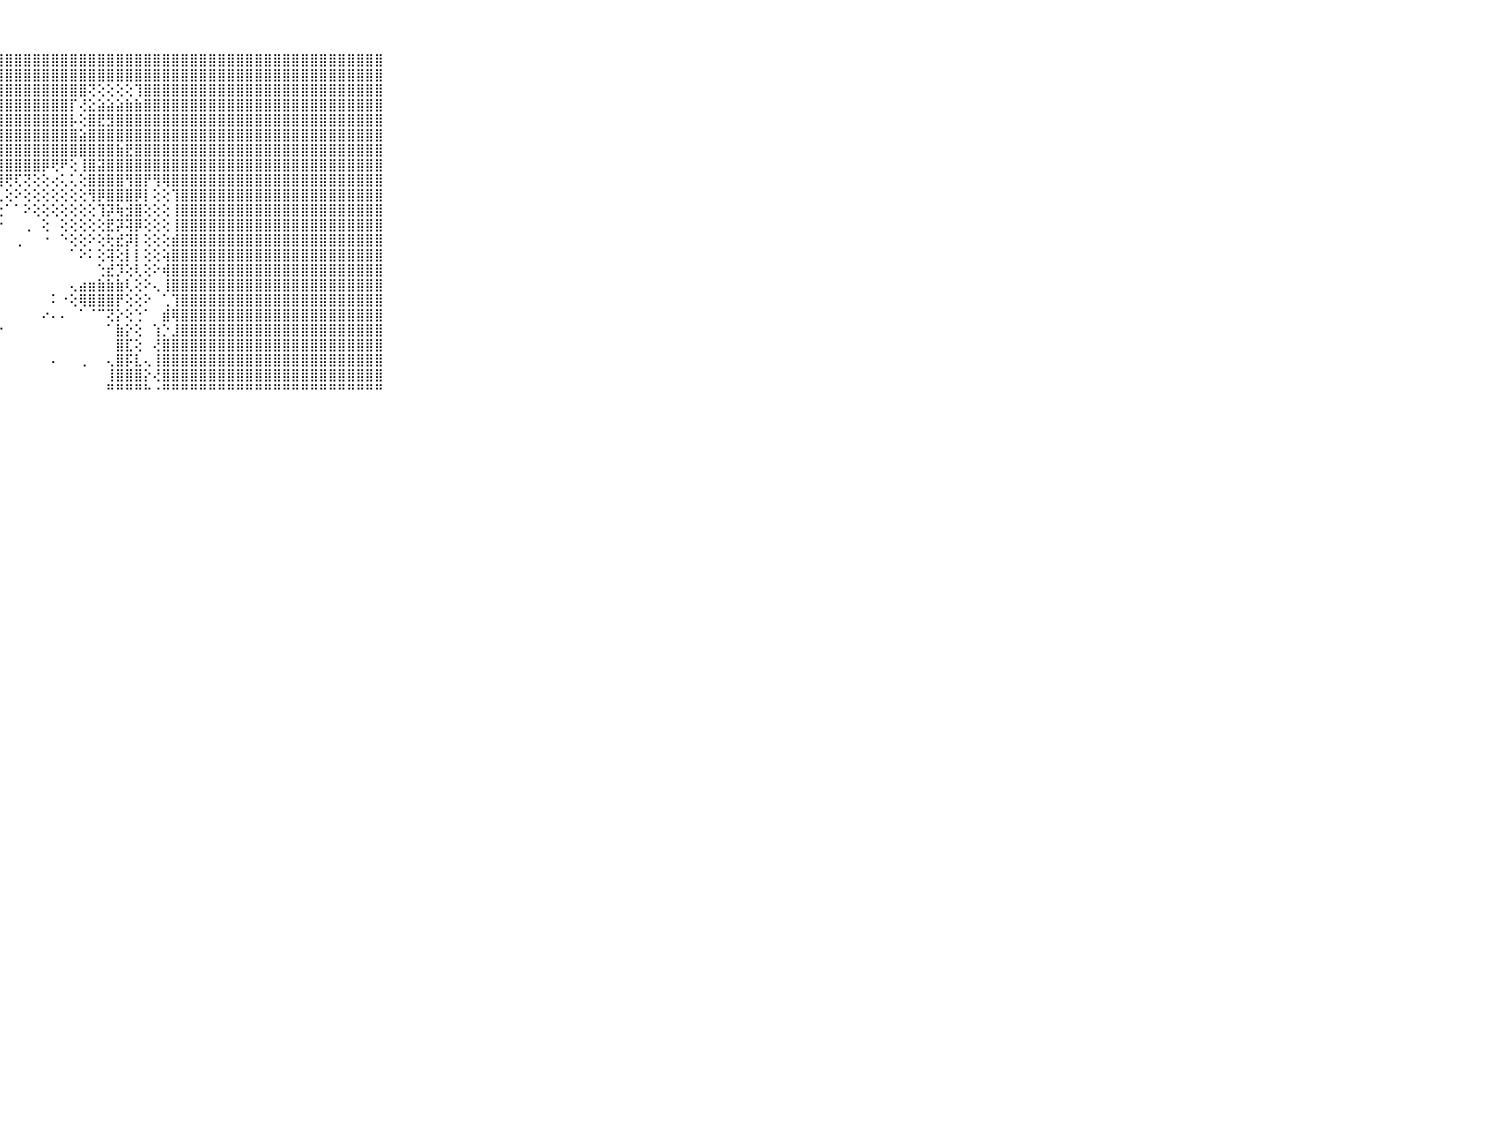

⠀⠀⠀⠀⠀⠀⠀⠀⠀⠀⠀⣿⣿⣿⣿⣿⣿⣿⣿⣿⣿⣿⣿⣿⣿⣿⣿⣿⣿⣿⣿⣿⣿⣿⣿⣿⣿⣿⣿⣿⣿⣿⣿⣿⣿⣿⣿⣿⣿⣿⣿⣿⣿⣿⣿⣿⣿⣿⣿⣿⣿⣿⣿⣿⣿⣿⣿⣿⣿⠀⠀⠀⠀⠀⠀⠀⠀⠀⠀⠀⠀
⠀⠀⠀⠀⠀⠀⠀⠀⠀⠀⠀⣿⣿⣿⣿⣿⣿⣿⣿⣿⣿⣿⣿⣿⣿⣿⣿⣿⣿⣿⣿⣿⣿⣿⣿⣿⣿⣿⣿⣿⣿⣿⣿⣿⣿⣿⣿⣿⣿⣿⣿⣿⣿⣿⣿⣿⣿⣿⣿⣿⣿⣿⣿⣿⣿⣿⣿⣿⣿⠀⠀⠀⠀⠀⠀⠀⠀⠀⠀⠀⠀
⠀⠀⠀⠀⠀⠀⠀⠀⠀⠀⠀⣿⣿⣿⣿⣿⣿⣿⣿⣿⣿⣿⣿⣿⣿⣿⣿⣿⣿⣿⣿⣿⣿⣿⣿⣿⣿⢝⢕⢕⢕⢕⢹⣿⣿⣿⣿⣿⣿⣿⣿⣿⣿⣿⣿⣿⣿⣿⣿⣿⣿⣿⣿⣿⣿⣿⣿⣿⣿⠀⠀⠀⠀⠀⠀⠀⠀⠀⠀⠀⠀
⠀⠀⠀⠀⠀⠀⠀⠀⠀⠀⠀⣿⣿⣿⣿⣿⣿⣿⣿⣿⣿⣿⣿⣿⣿⣿⣿⣿⣿⣿⣿⣿⣿⣿⣿⡏⢜⣕⣵⣵⣵⣷⣷⣿⣿⣿⣿⣿⣿⣿⣿⣿⣿⣿⣿⣿⣿⣿⣿⣿⣿⣿⣿⣿⣿⣿⣿⣿⣿⠀⠀⠀⠀⠀⠀⠀⠀⠀⠀⠀⠀
⠀⠀⠀⠀⠀⠀⠀⠀⠀⠀⠀⣿⣿⣿⣿⣿⣿⣿⣿⣿⣿⣿⣿⣿⣿⣿⣿⣿⣿⣿⣿⣿⣿⣿⣿⡧⢕⣿⣟⣻⣿⣿⣿⣿⣿⣿⣿⣿⣿⣿⣿⣿⣿⣿⣿⣿⣿⣿⣿⣿⣿⣿⣿⣿⣿⣿⣿⣿⣿⠀⠀⠀⠀⠀⠀⠀⠀⠀⠀⠀⠀
⠀⠀⠀⠀⠀⠀⠀⠀⠀⠀⠀⣿⣿⣿⣿⣿⣿⣿⣿⣿⣿⣿⣿⣿⣿⣿⣿⣿⣿⣿⣿⣿⣿⣿⣿⣿⣵⣿⣿⣿⣿⣿⣿⣿⣿⣿⣿⣿⣿⣿⣿⣿⣿⣿⣿⣿⣿⣿⣿⣿⣿⣿⣿⣿⣿⣿⣿⣿⣿⠀⠀⠀⠀⠀⠀⠀⠀⠀⠀⠀⠀
⠀⠀⠀⠀⠀⠀⠀⠀⠀⠀⠀⣿⣿⣿⣿⣿⣿⣿⣿⣿⣿⣿⣿⣿⣿⣿⣿⣿⣿⣿⣿⣿⣿⣿⣿⣿⣿⣿⣿⣿⣷⣟⣿⣿⣿⣿⣿⣿⣿⣿⣿⣿⣿⣿⣿⣿⣿⣿⣿⣿⣿⣿⣿⣿⣿⣿⣿⣿⣿⠀⠀⠀⠀⠀⠀⠀⠀⠀⠀⠀⠀
⠀⠀⠀⠀⠀⠀⠀⠀⠀⠀⠀⣿⣿⣿⣿⣿⣿⣿⣿⣿⣿⣿⣿⣿⣿⣿⣿⣿⣿⣿⣿⣿⡿⢟⠟⢕⢸⣿⣽⣿⣿⣿⣿⣿⣿⣿⣿⣿⣿⣿⣿⣿⣿⣿⣿⣿⣿⣿⣿⣿⣿⣿⣿⣿⣿⣿⣿⣿⣿⠀⠀⠀⠀⠀⠀⠀⠀⠀⠀⠀⠀
⠀⠀⠀⠀⠀⠀⠀⠀⠀⠀⠀⣿⣿⣿⣿⣿⣿⣿⣿⣿⣿⣿⣿⣿⣿⣿⣿⣿⢟⢏⢝⢕⢕⢔⢅⢅⢕⣿⣿⣿⣿⢻⣿⡟⢻⢿⣿⣿⣿⣿⣿⣿⣿⣿⣿⣿⣿⣿⣿⣿⣿⣿⣿⣿⣿⣿⣿⣿⣿⠀⠀⠀⠀⠀⠀⠀⠀⠀⠀⠀⠀
⠀⠀⠀⠀⠀⠀⠀⠀⠀⠀⠀⣿⣿⣿⣿⣿⣿⣿⣿⣿⣿⣿⣿⣿⣿⣿⣿⢇⢕⠕⢕⢕⢕⢕⢕⢕⢕⢻⡿⣿⣿⣿⡿⡇⢕⢕⢹⣿⣿⣿⣿⣿⣿⣿⣿⣿⣿⣿⣿⣿⣿⣿⣿⣿⣿⣿⣿⣿⣿⠀⠀⠀⠀⠀⠀⠀⠀⠀⠀⠀⠀
⠀⠀⠀⠀⠀⠀⠀⠀⠀⠀⠀⣿⣿⣿⣿⣿⣿⣿⣿⣿⣿⣿⣿⣿⣿⣿⣿⢕⠁⠁⠕⢕⢕⢕⢕⢕⢕⢕⢹⡽⢷⣺⣿⢕⢕⢕⢸⣿⣿⣿⣿⣿⣿⣿⣿⣿⣿⣿⣿⣿⣿⣿⣿⣿⣿⣿⣿⣿⣿⠀⠀⠀⠀⠀⠀⠀⠀⠀⠀⠀⠀
⠀⠀⠀⠀⠀⠀⠀⠀⠀⠀⠀⣿⣿⣿⣿⣿⣿⣿⣿⣿⣿⣿⣿⣿⣿⢏⢜⠑⠀⠀⢀⠀⢕⠀⢕⢕⢕⢕⢕⣟⡽⢽⡿⢕⢕⢕⢸⣿⣿⣿⣿⣿⣿⣿⣿⣿⣿⣿⣿⣿⣿⣿⣿⣿⣿⣿⣿⣿⣿⠀⠀⠀⠀⠀⠀⠀⠀⠀⠀⠀⠀
⠀⠀⠀⠀⠀⠀⠀⠀⠀⠀⠀⣿⣿⣿⣿⣿⣿⣿⣿⣿⣿⣿⣿⣿⡟⠗⠕⠀⠀⢀⠀⠀⠐⠀⠑⢕⢕⠕⢕⢗⣞⡽⡇⢕⢕⢕⣾⣿⣿⣿⣿⣿⣿⣿⣿⣿⣿⣿⣿⣿⣿⣿⣿⣿⣿⣿⣿⣿⣿⠀⠀⠀⠀⠀⠀⠀⠀⠀⠀⠀⠀
⠀⠀⠀⠀⠀⠀⠀⠀⠀⠀⠀⣿⣿⣿⣿⣿⣿⣿⣿⣿⣿⣿⣿⢏⠀⠀⠀⠀⠀⠀⠀⠀⠀⠀⠀⠁⠕⠅⢕⢽⢕⡇⡇⢕⢕⢵⣿⣿⣿⣿⣿⣿⣿⣿⣿⣿⣿⣿⣿⣿⣿⣿⣿⣿⣿⣿⣿⣿⣿⠀⠀⠀⠀⠀⠀⠀⠀⠀⠀⠀⠀
⠀⠀⠀⠀⠀⠀⠀⠀⠀⠀⠀⣿⣿⣿⣿⣿⣿⣿⣿⣿⣿⣿⡏⠀⠀⠀⠀⠀⠀⠀⠀⠀⠀⠀⠀⠀⠀⠀⢑⣞⡹⢕⢇⢕⠕⢾⣿⣿⣿⣿⣿⣿⣿⣿⣿⣿⣿⣿⣿⣿⣿⣿⣿⣿⣿⣿⣿⣿⣿⠀⠀⠀⠀⠀⠀⠀⠀⠀⠀⠀⠀
⠀⠀⠀⠀⠀⠀⠀⠀⠀⠀⠀⣿⣿⣿⣿⣿⣿⣿⣿⣿⣿⣿⣧⢀⠀⠀⠀⠀⠀⠀⠀⠀⠀⠀⠀⢄⣴⣶⣷⣷⣷⢇⢕⠕⢄⢸⣿⣿⣿⣿⣿⣿⣿⣿⣿⣿⣿⣿⣿⣿⣿⣿⣿⣿⣿⣿⣿⣿⣿⠀⠀⠀⠀⠀⠀⠀⠀⠀⠀⠀⠀
⠀⠀⠀⠀⠀⠀⠀⠀⠀⠀⠀⣿⣿⣿⣿⣿⣿⣿⣿⣿⣿⣿⣿⣷⣦⣤⡀⠀⠀⠀⠀⠀⠀⠅⠐⢕⢿⣿⣿⣿⡟⢕⢕⠕⠀⢁⢹⣿⣿⣿⣿⣿⣿⣿⣿⣿⣿⣿⣿⣿⣿⣿⣿⣿⣿⣿⣿⣿⣿⠀⠀⠀⠀⠀⠀⠀⠀⠀⠀⠀⠀
⠀⠀⠀⠀⠀⠀⠀⠀⠀⠀⠀⣿⣿⣿⣿⣿⣿⣿⣿⣿⣿⣿⣿⣿⣿⣿⢇⠅⠀⠀⠀⠀⠔⠄⠄⠀⠁⠈⠉⢝⡕⢕⢑⠁⠀⣾⢿⣿⣿⣿⣿⣿⣿⣿⣿⣿⣿⣿⣿⣿⣿⣿⣿⣿⣿⣿⣿⣿⣿⠀⠀⠀⠀⠀⠀⠀⠀⠀⠀⠀⠀
⠀⠀⠀⠀⠀⠀⠀⠀⠀⠀⠀⣿⣿⣿⣿⣿⣿⣿⣿⣿⣿⣿⣿⣿⣿⣿⢕⠔⠀⠀⠀⠀⠀⠀⠀⠀⠀⠀⠀⠁⣷⡕⢕⠀⢱⡑⣸⣿⣿⣿⣿⣿⣿⣿⣿⣿⣿⣿⣿⣿⣿⣿⣿⣿⣿⣿⣿⣿⣿⠀⠀⠀⠀⠀⠀⠀⠀⠀⠀⠀⠀
⠀⠀⠀⠀⠀⠀⠀⠀⠀⠀⠀⣿⣿⣿⣿⣿⣿⣿⣿⣿⣿⣿⣿⣿⣿⡏⢕⠀⠀⠀⠀⠀⠀⠀⠀⠀⠀⠀⠀⠀⣿⣏⢕⠀⢜⣿⣿⣿⣿⣿⣿⣿⣿⣿⣿⣿⣿⣿⣿⣿⣿⣿⣿⣿⣿⣿⣿⣿⣿⠀⠀⠀⠀⠀⠀⠀⠀⠀⠀⠀⠀
⠀⠀⠀⠀⠀⠀⠀⠀⠀⠀⠀⣿⣿⣿⣿⣿⣿⣿⣿⣿⣿⣿⣿⣿⣿⢇⠀⠀⠀⠀⠀⠀⠀⠄⠀⠀⢀⠀⠀⢄⣿⡯⣇⢄⢸⣿⣿⣿⣿⣿⣿⣿⣿⣿⣿⣿⣿⣿⣿⣿⣿⣿⣿⣿⣿⣿⣿⣿⣿⠀⠀⠀⠀⠀⠀⠀⠀⠀⠀⠀⠀
⠀⠀⠀⠀⠀⠀⠀⠀⠀⠀⠀⣿⣿⣿⣿⣿⣿⣿⣿⣿⣿⣿⣿⣿⣿⢕⠀⠀⠀⠀⠀⠀⠀⠀⠀⠀⠀⠀⠀⢸⣿⣿⣿⡕⢜⣿⣿⣿⣿⣿⣿⣿⣿⣿⣿⣿⣿⣿⣿⣿⣿⣿⣿⣿⣿⣿⣿⣿⣿⠀⠀⠀⠀⠀⠀⠀⠀⠀⠀⠀⠀
⠀⠀⠀⠀⠀⠀⠀⠀⠀⠀⠀⠛⠛⠛⠛⠛⠛⠛⠛⠛⠛⠛⠛⠛⠃⠑⠀⠀⠀⠀⠀⠀⠀⠀⠀⠀⠀⠀⠀⠛⠛⠛⠛⠓⠐⠛⠛⠛⠛⠛⠛⠛⠛⠛⠛⠛⠛⠛⠛⠛⠛⠛⠛⠛⠛⠛⠛⠛⠛⠀⠀⠀⠀⠀⠀⠀⠀⠀⠀⠀⠀